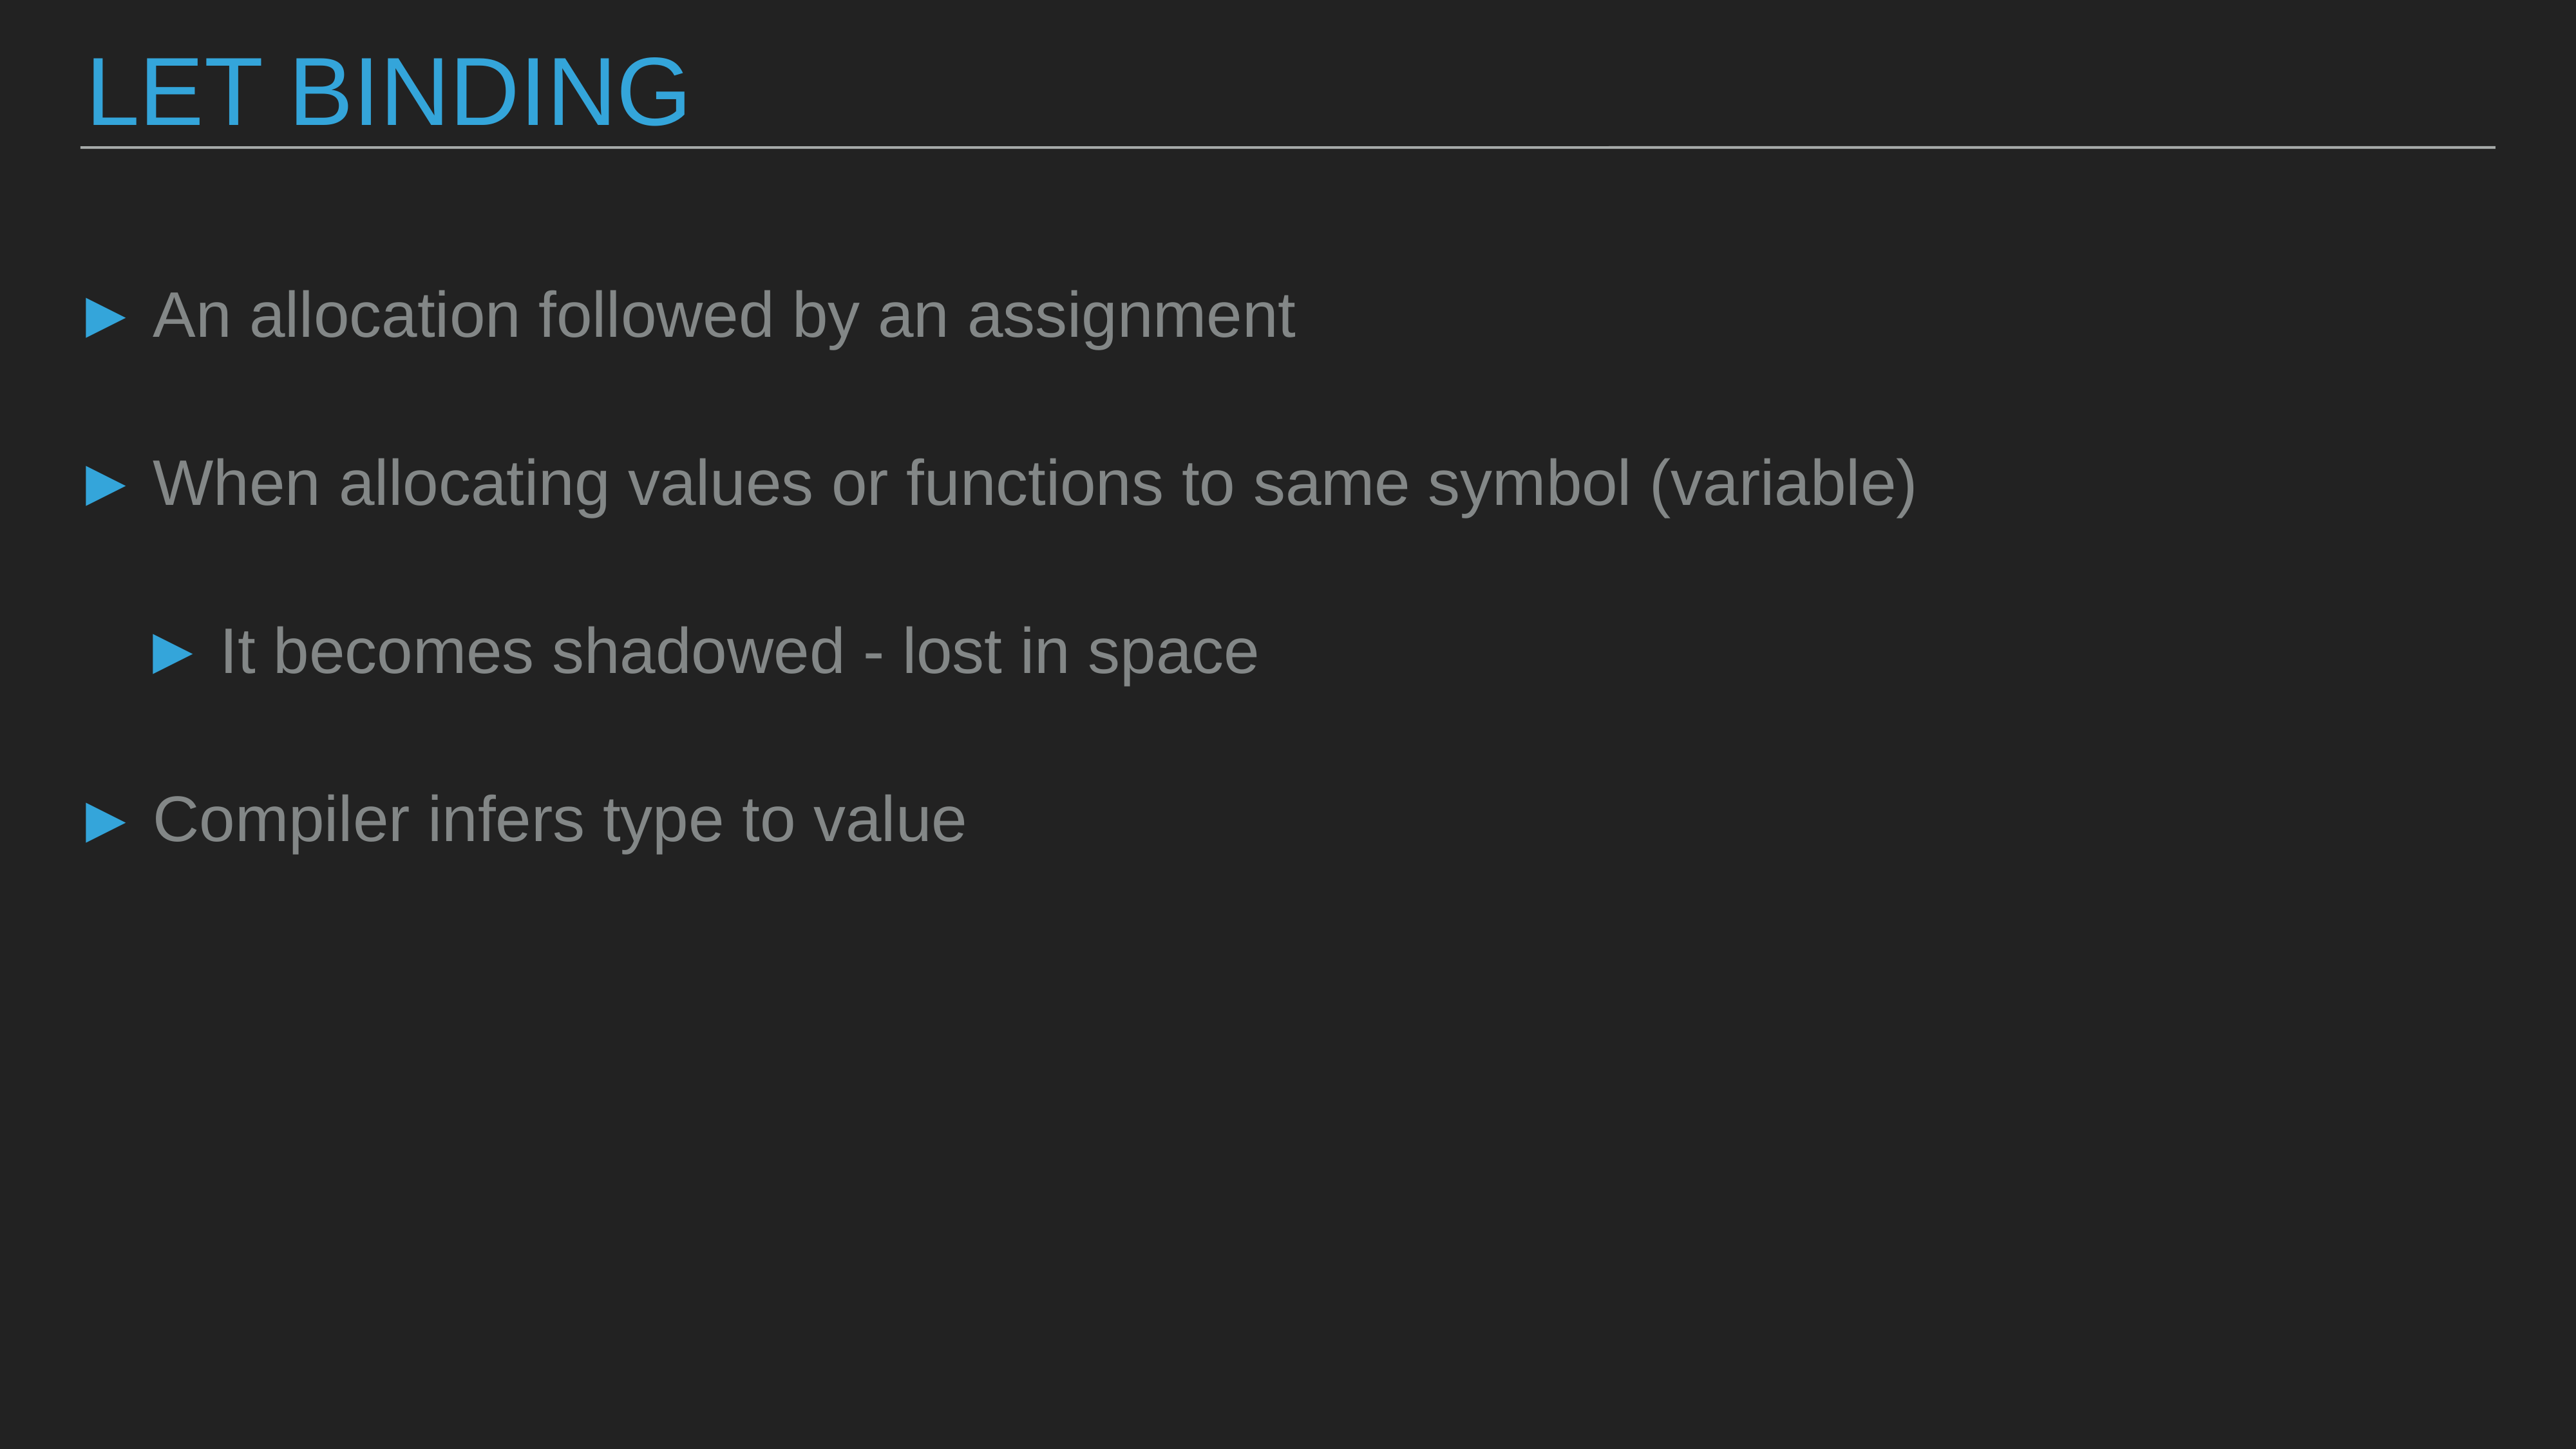

Let binding
An allocation followed by an assignment
When allocating values or functions to same symbol (variable)
It becomes shadowed - lost in space
Compiler infers type to value